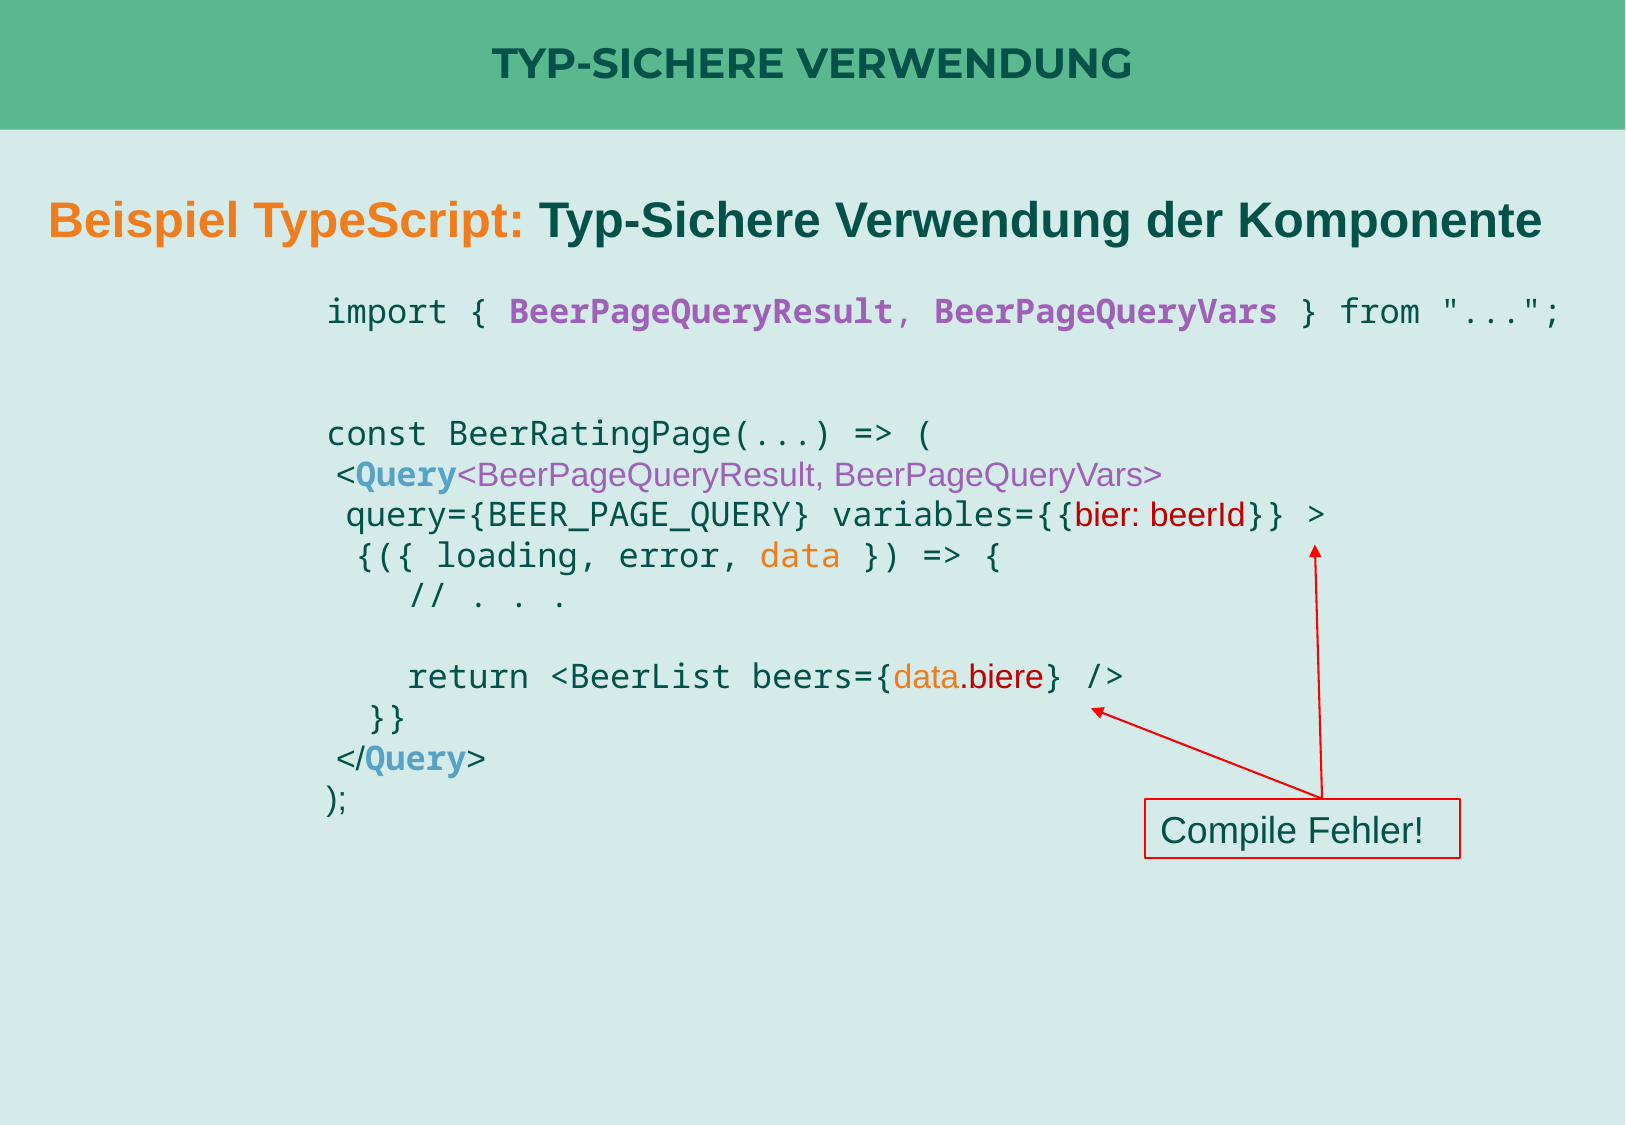

# Typ-sichere Verwendung
Beispiel TypeScript: Typ-Sichere Verwendung der Komponente
import { BeerPageQueryResult, BeerPageQueryVars } from "...";

const BeerRatingPage(...) => (
 <Query<BeerPageQueryResult, BeerPageQueryVars>
  query={BEER_PAGE_QUERY} variables={{bier: beerId}} >
   {({ loading, error, data }) => {
    // . . .

    return <BeerList beers={data.biere} />
  }}
 </Query>
);
Compile Fehler!